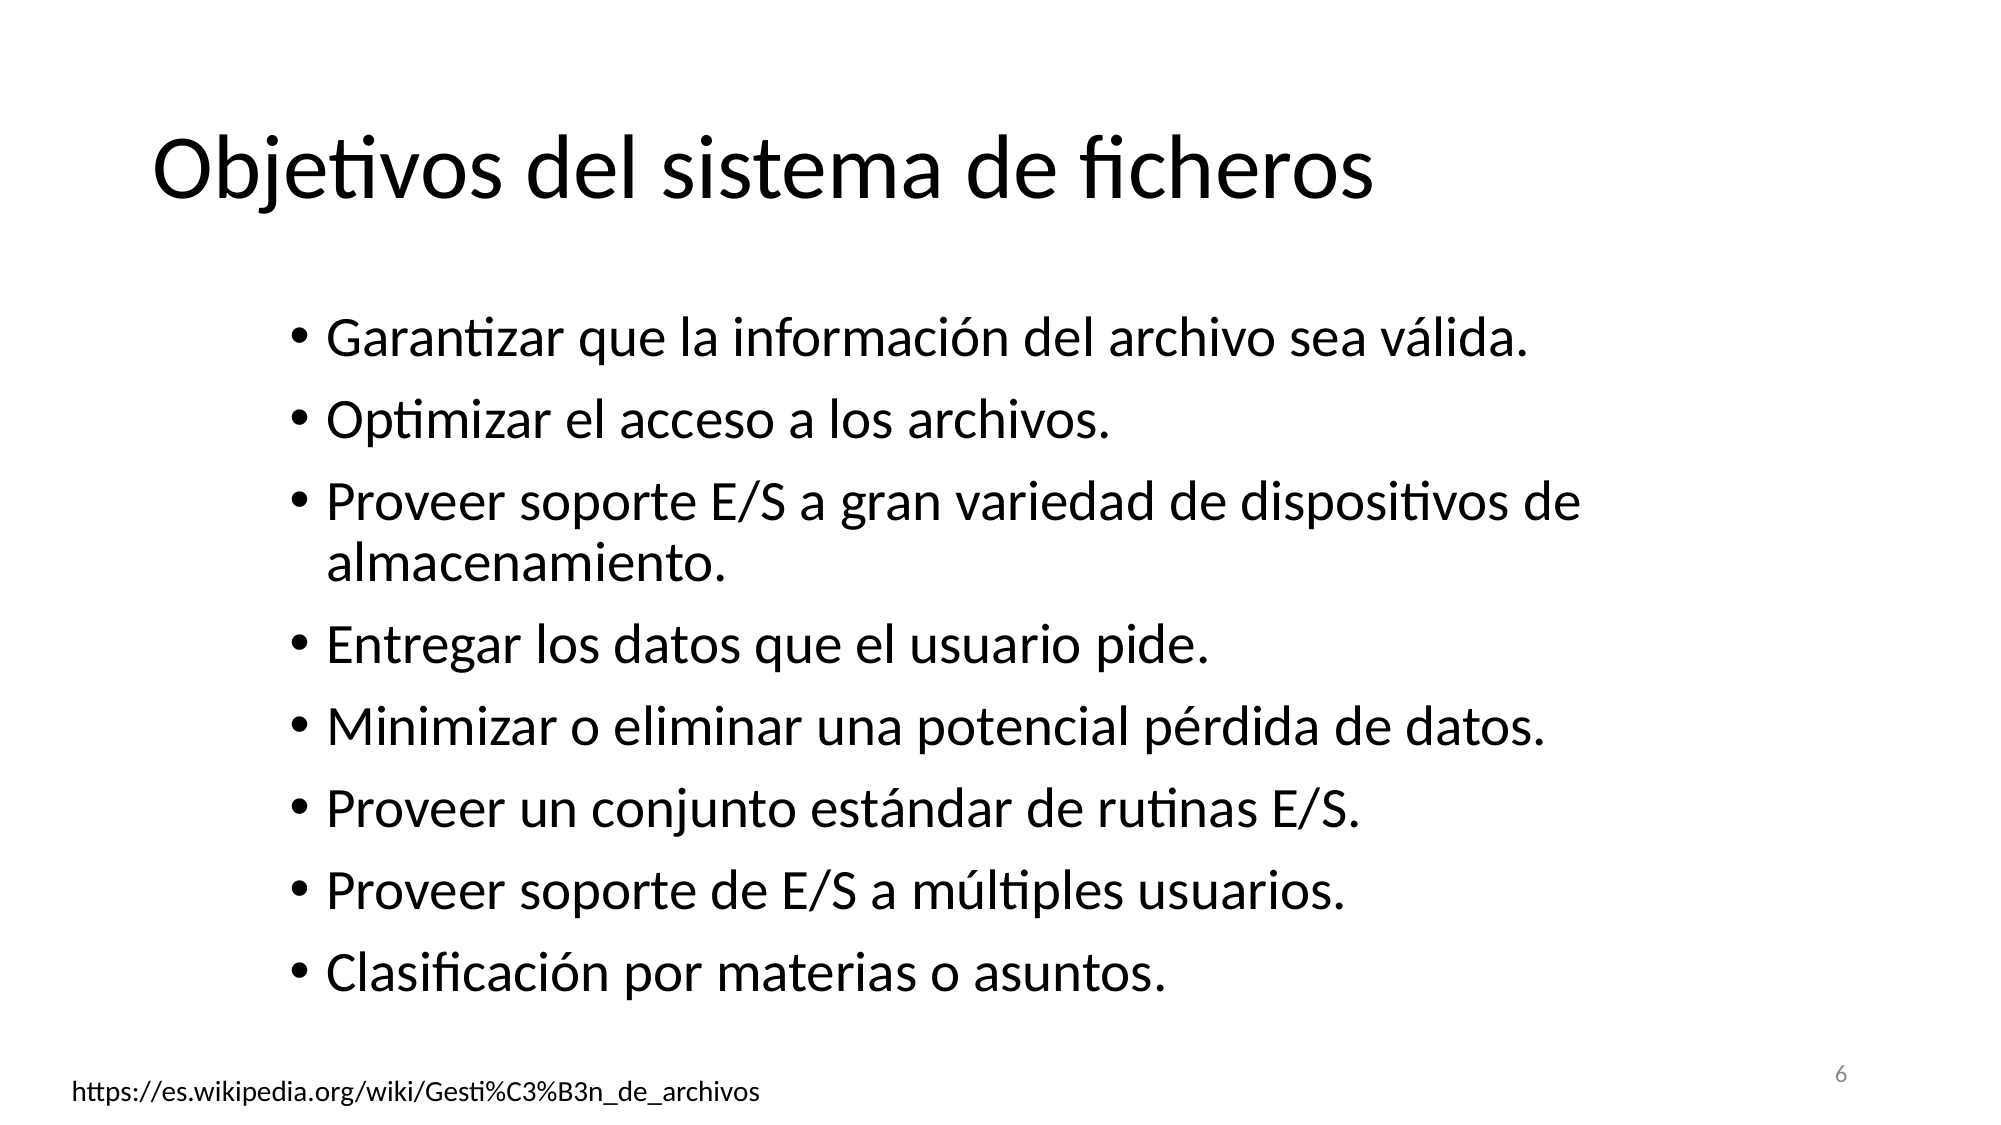

# Objetivos del sistema de ficheros
Garantizar que la información del archivo sea válida.
Optimizar el acceso a los archivos.
Proveer soporte E/S a gran variedad de dispositivos de almacenamiento.
Entregar los datos que el usuario pide.
Minimizar o eliminar una potencial pérdida de datos.
Proveer un conjunto estándar de rutinas E/S.
Proveer soporte de E/S a múltiples usuarios.
Clasificación por materias o asuntos.

6
https://es.wikipedia.org/wiki/Gesti%C3%B3n_de_archivos